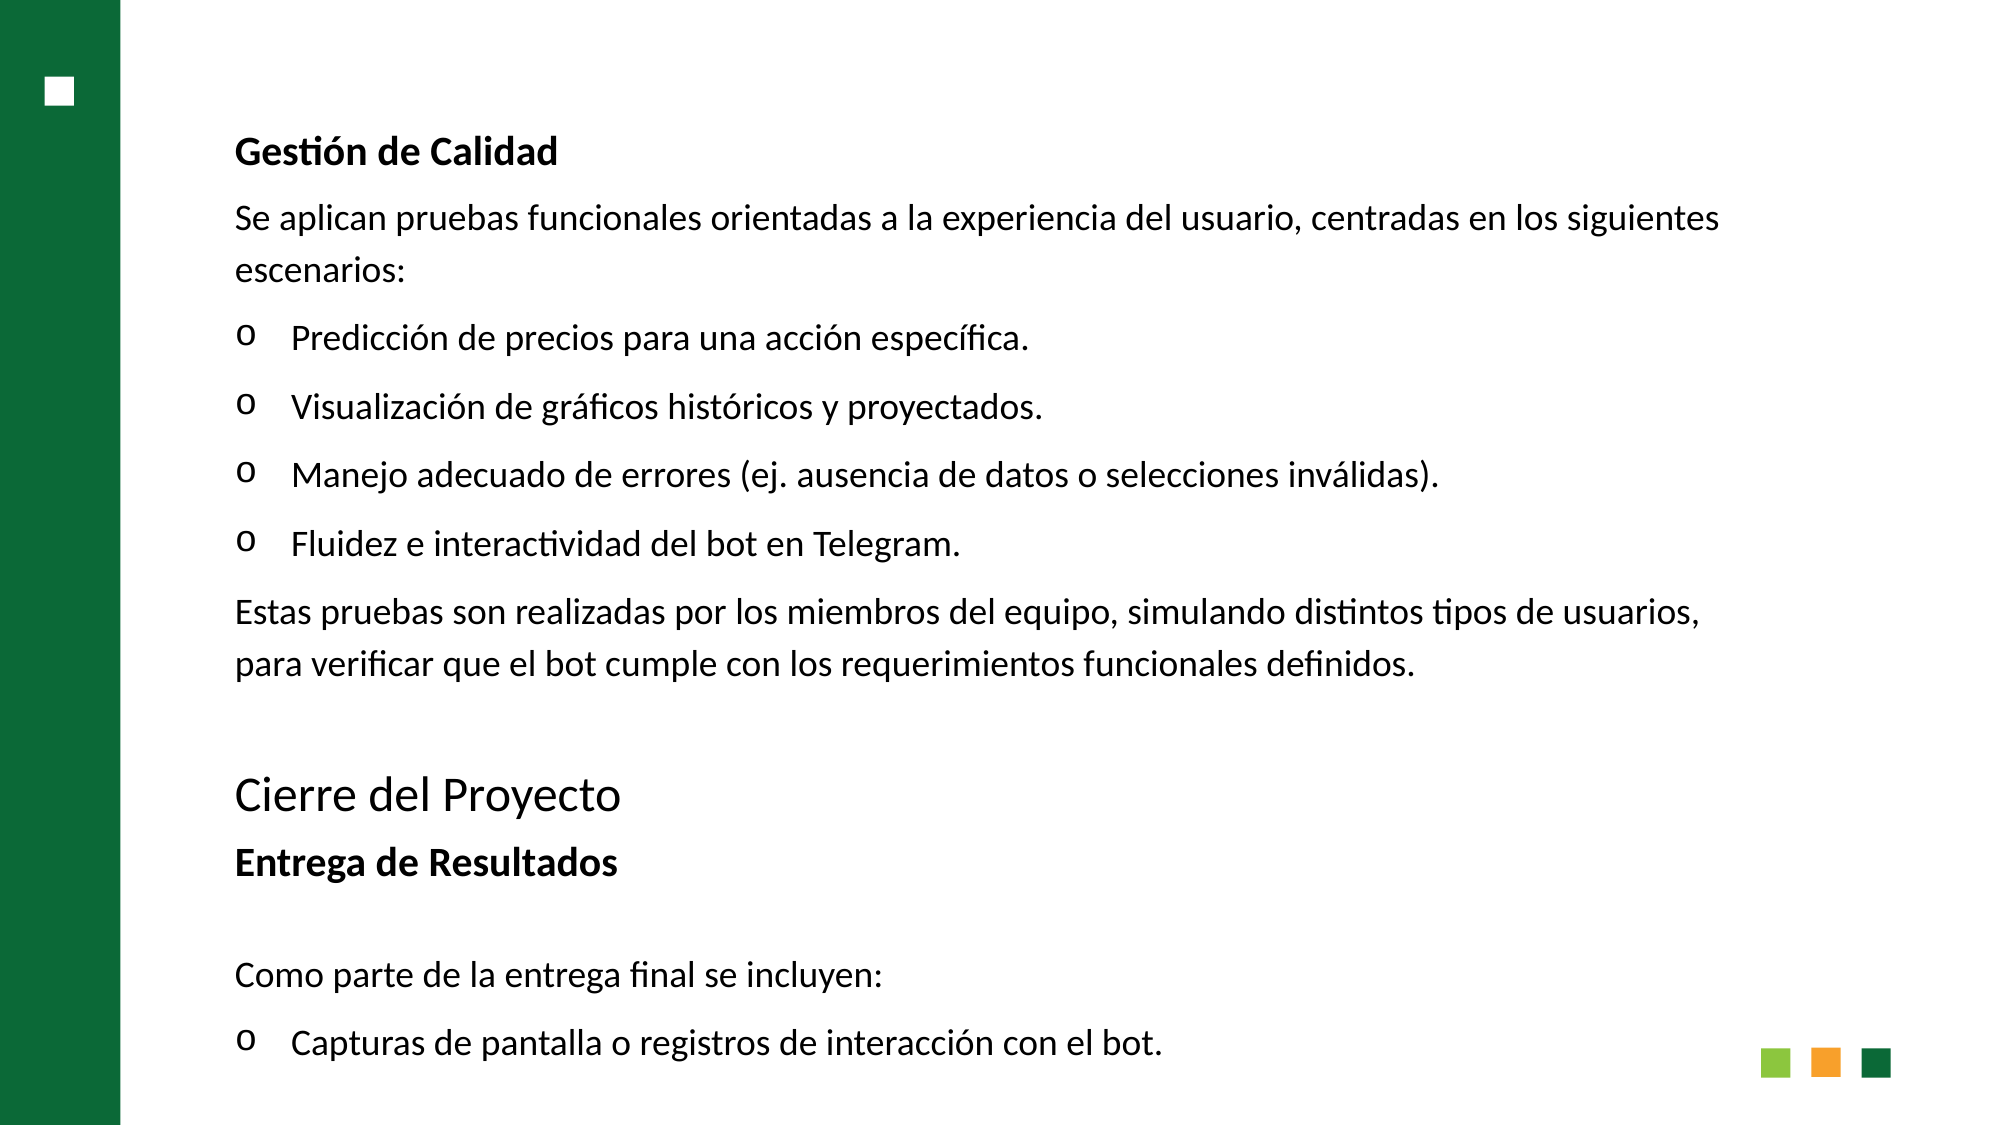

Gestión de Calidad
Se aplican pruebas funcionales orientadas a la experiencia del usuario, centradas en los siguientes escenarios:
Predicción de precios para una acción específica.
Visualización de gráficos históricos y proyectados.
Manejo adecuado de errores (ej. ausencia de datos o selecciones inválidas).
Fluidez e interactividad del bot en Telegram.
Estas pruebas son realizadas por los miembros del equipo, simulando distintos tipos de usuarios, para verificar que el bot cumple con los requerimientos funcionales definidos.

Cierre del Proyecto
Entrega de Resultados

Como parte de la entrega final se incluyen:
Capturas de pantalla o registros de interacción con el bot.